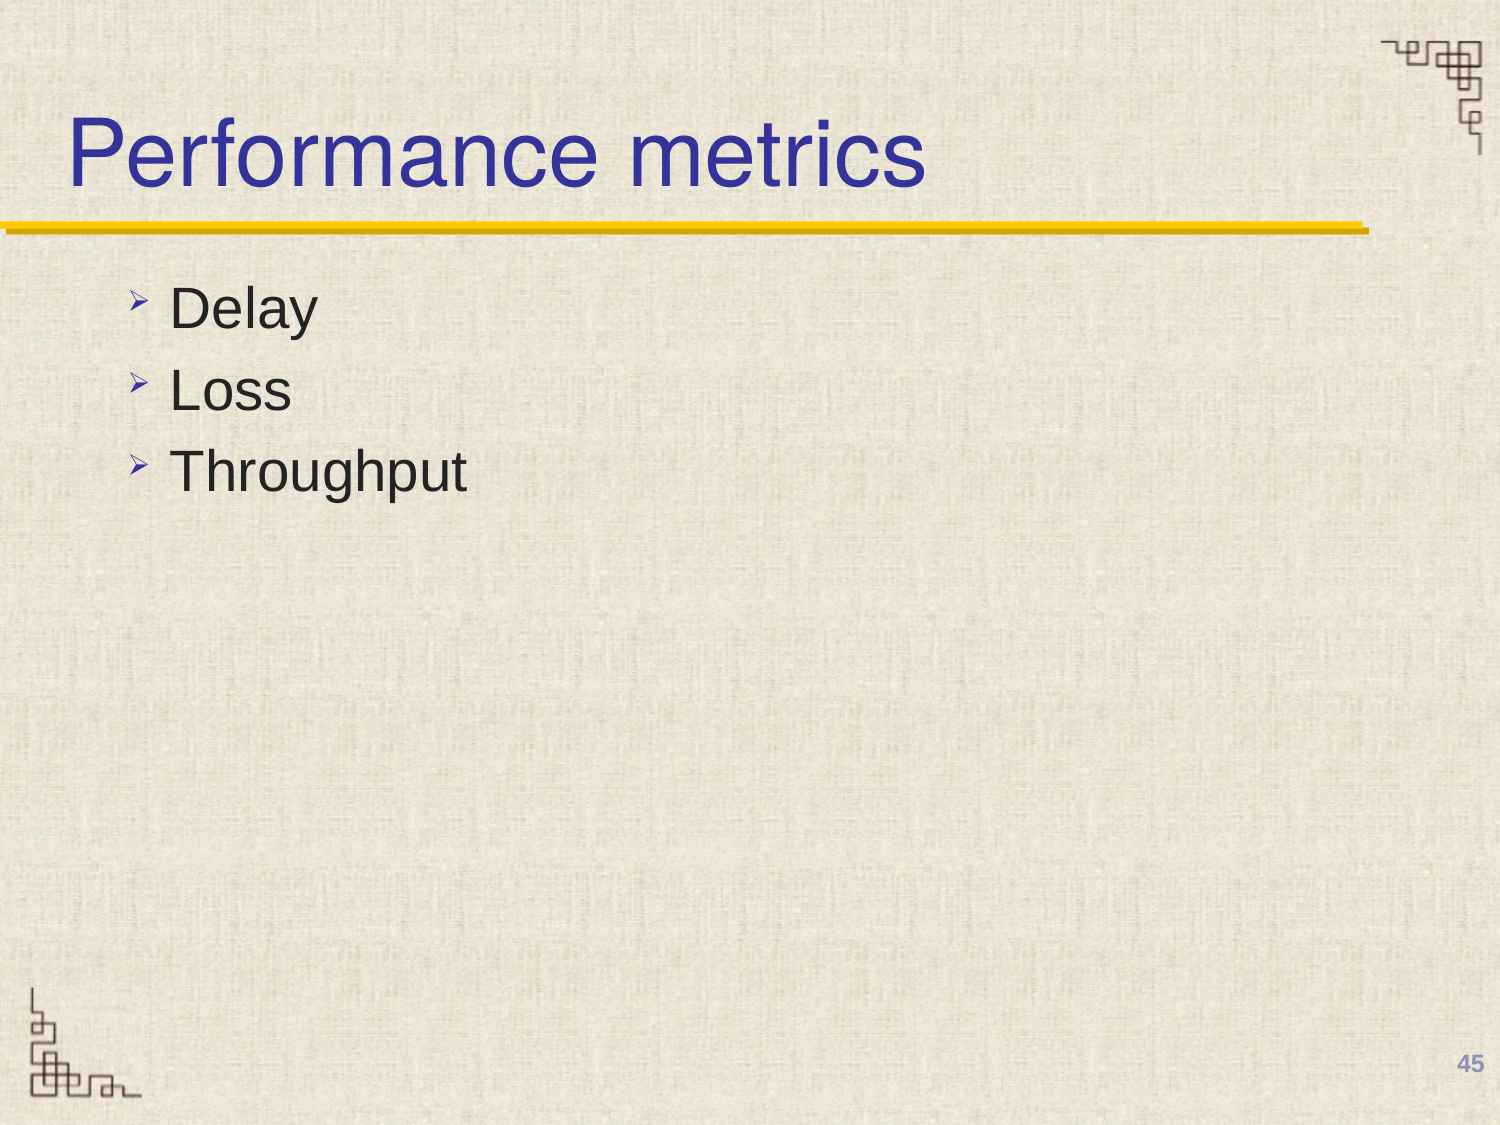

# Performance metrics
Delay
Loss
Throughput

45